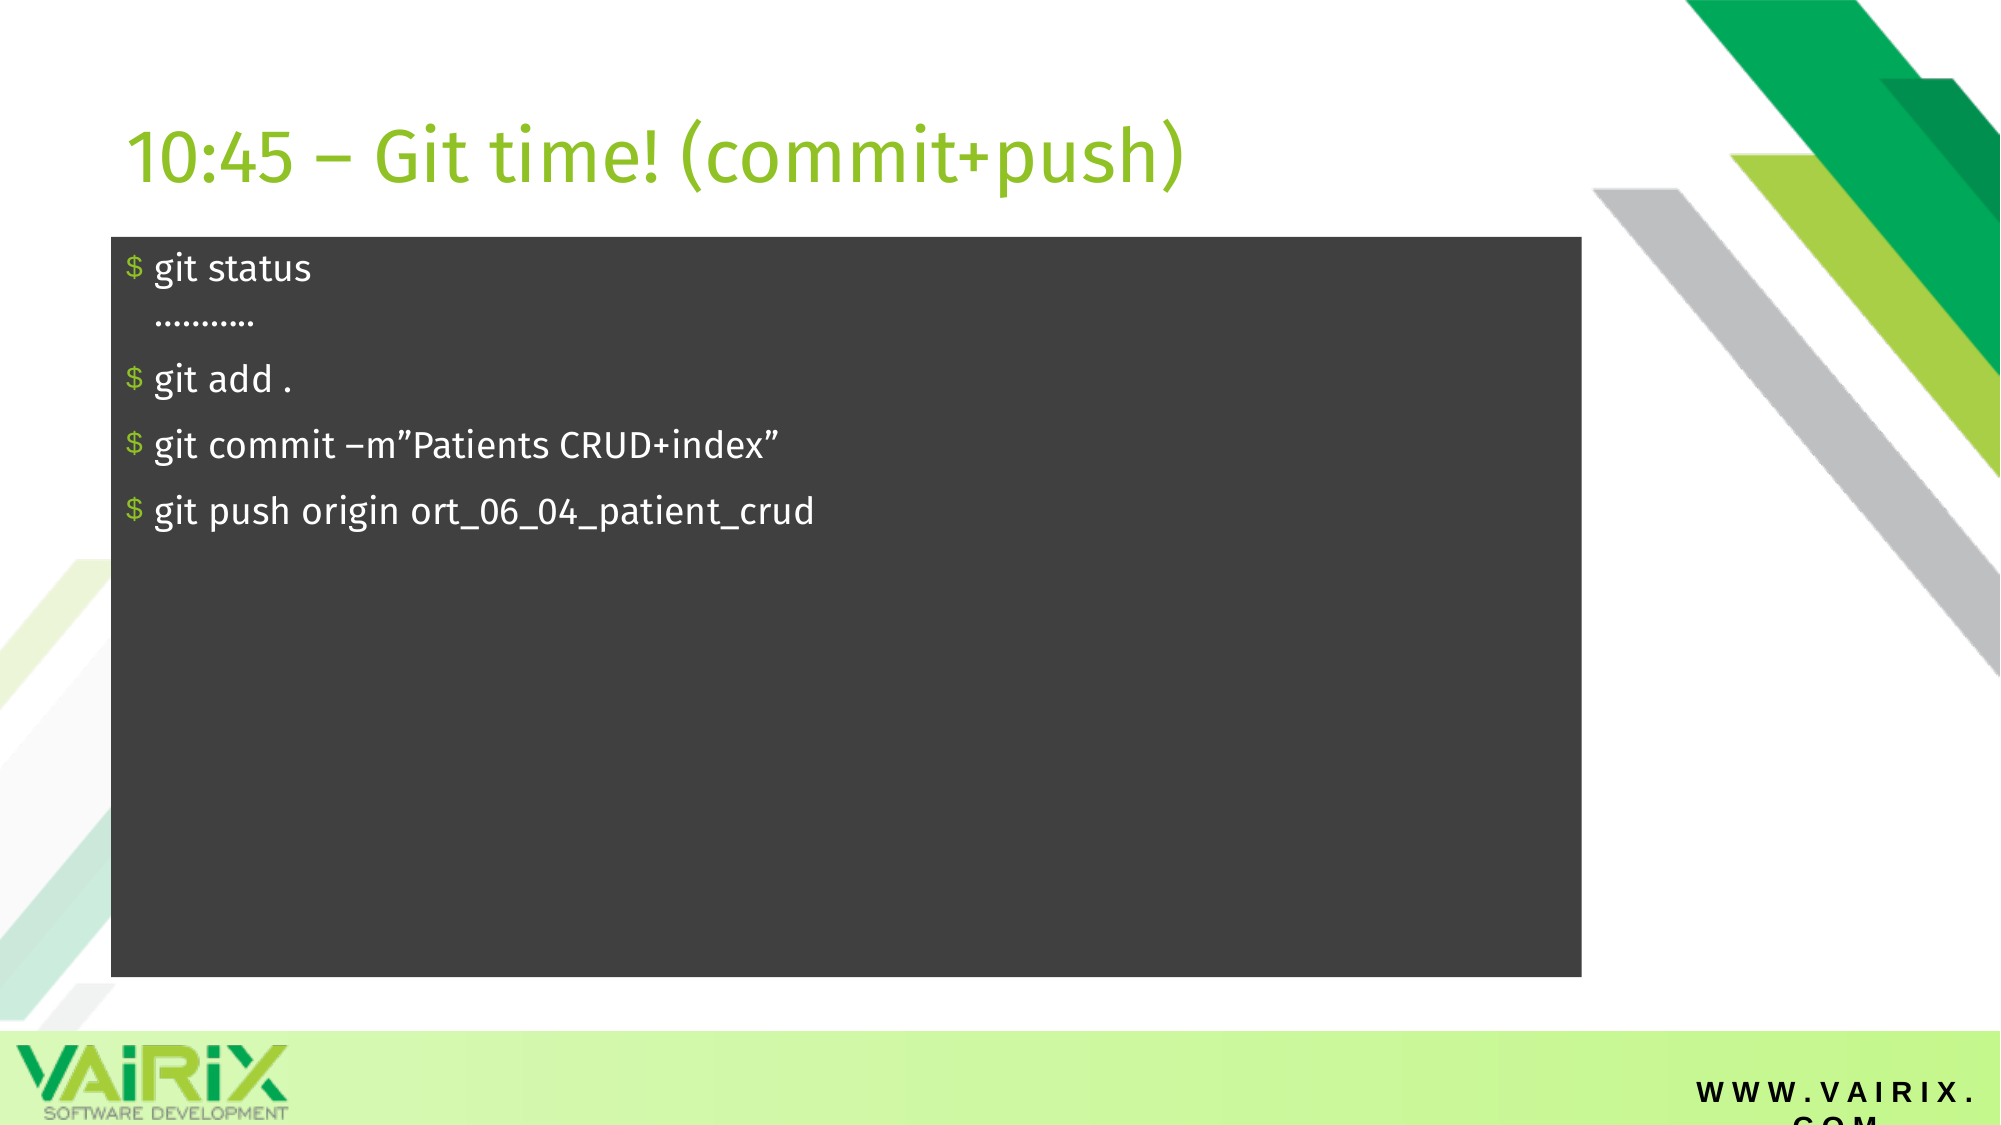

# 10:45 – Git time! (commit+push)
git status
………..
git add .
git commit –m”Patients CRUD+index”
git push origin ort_06_04_patient_crud